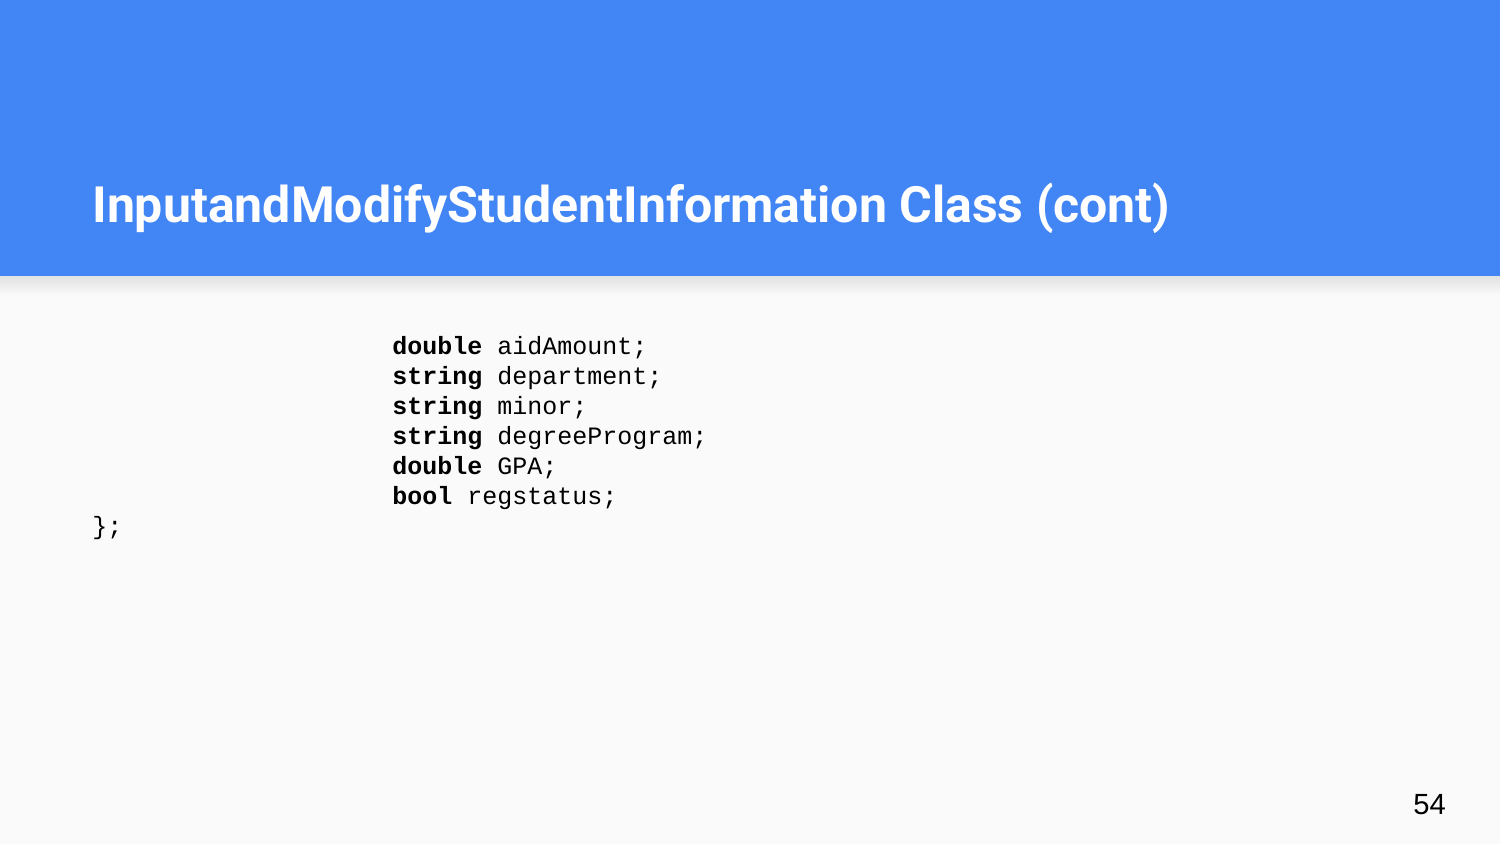

# InputandModifyStudentInformation Class (cont)
		double aidAmount;
		string department;
		string minor;
		string degreeProgram;
		double GPA;
		bool regstatus;
};

54